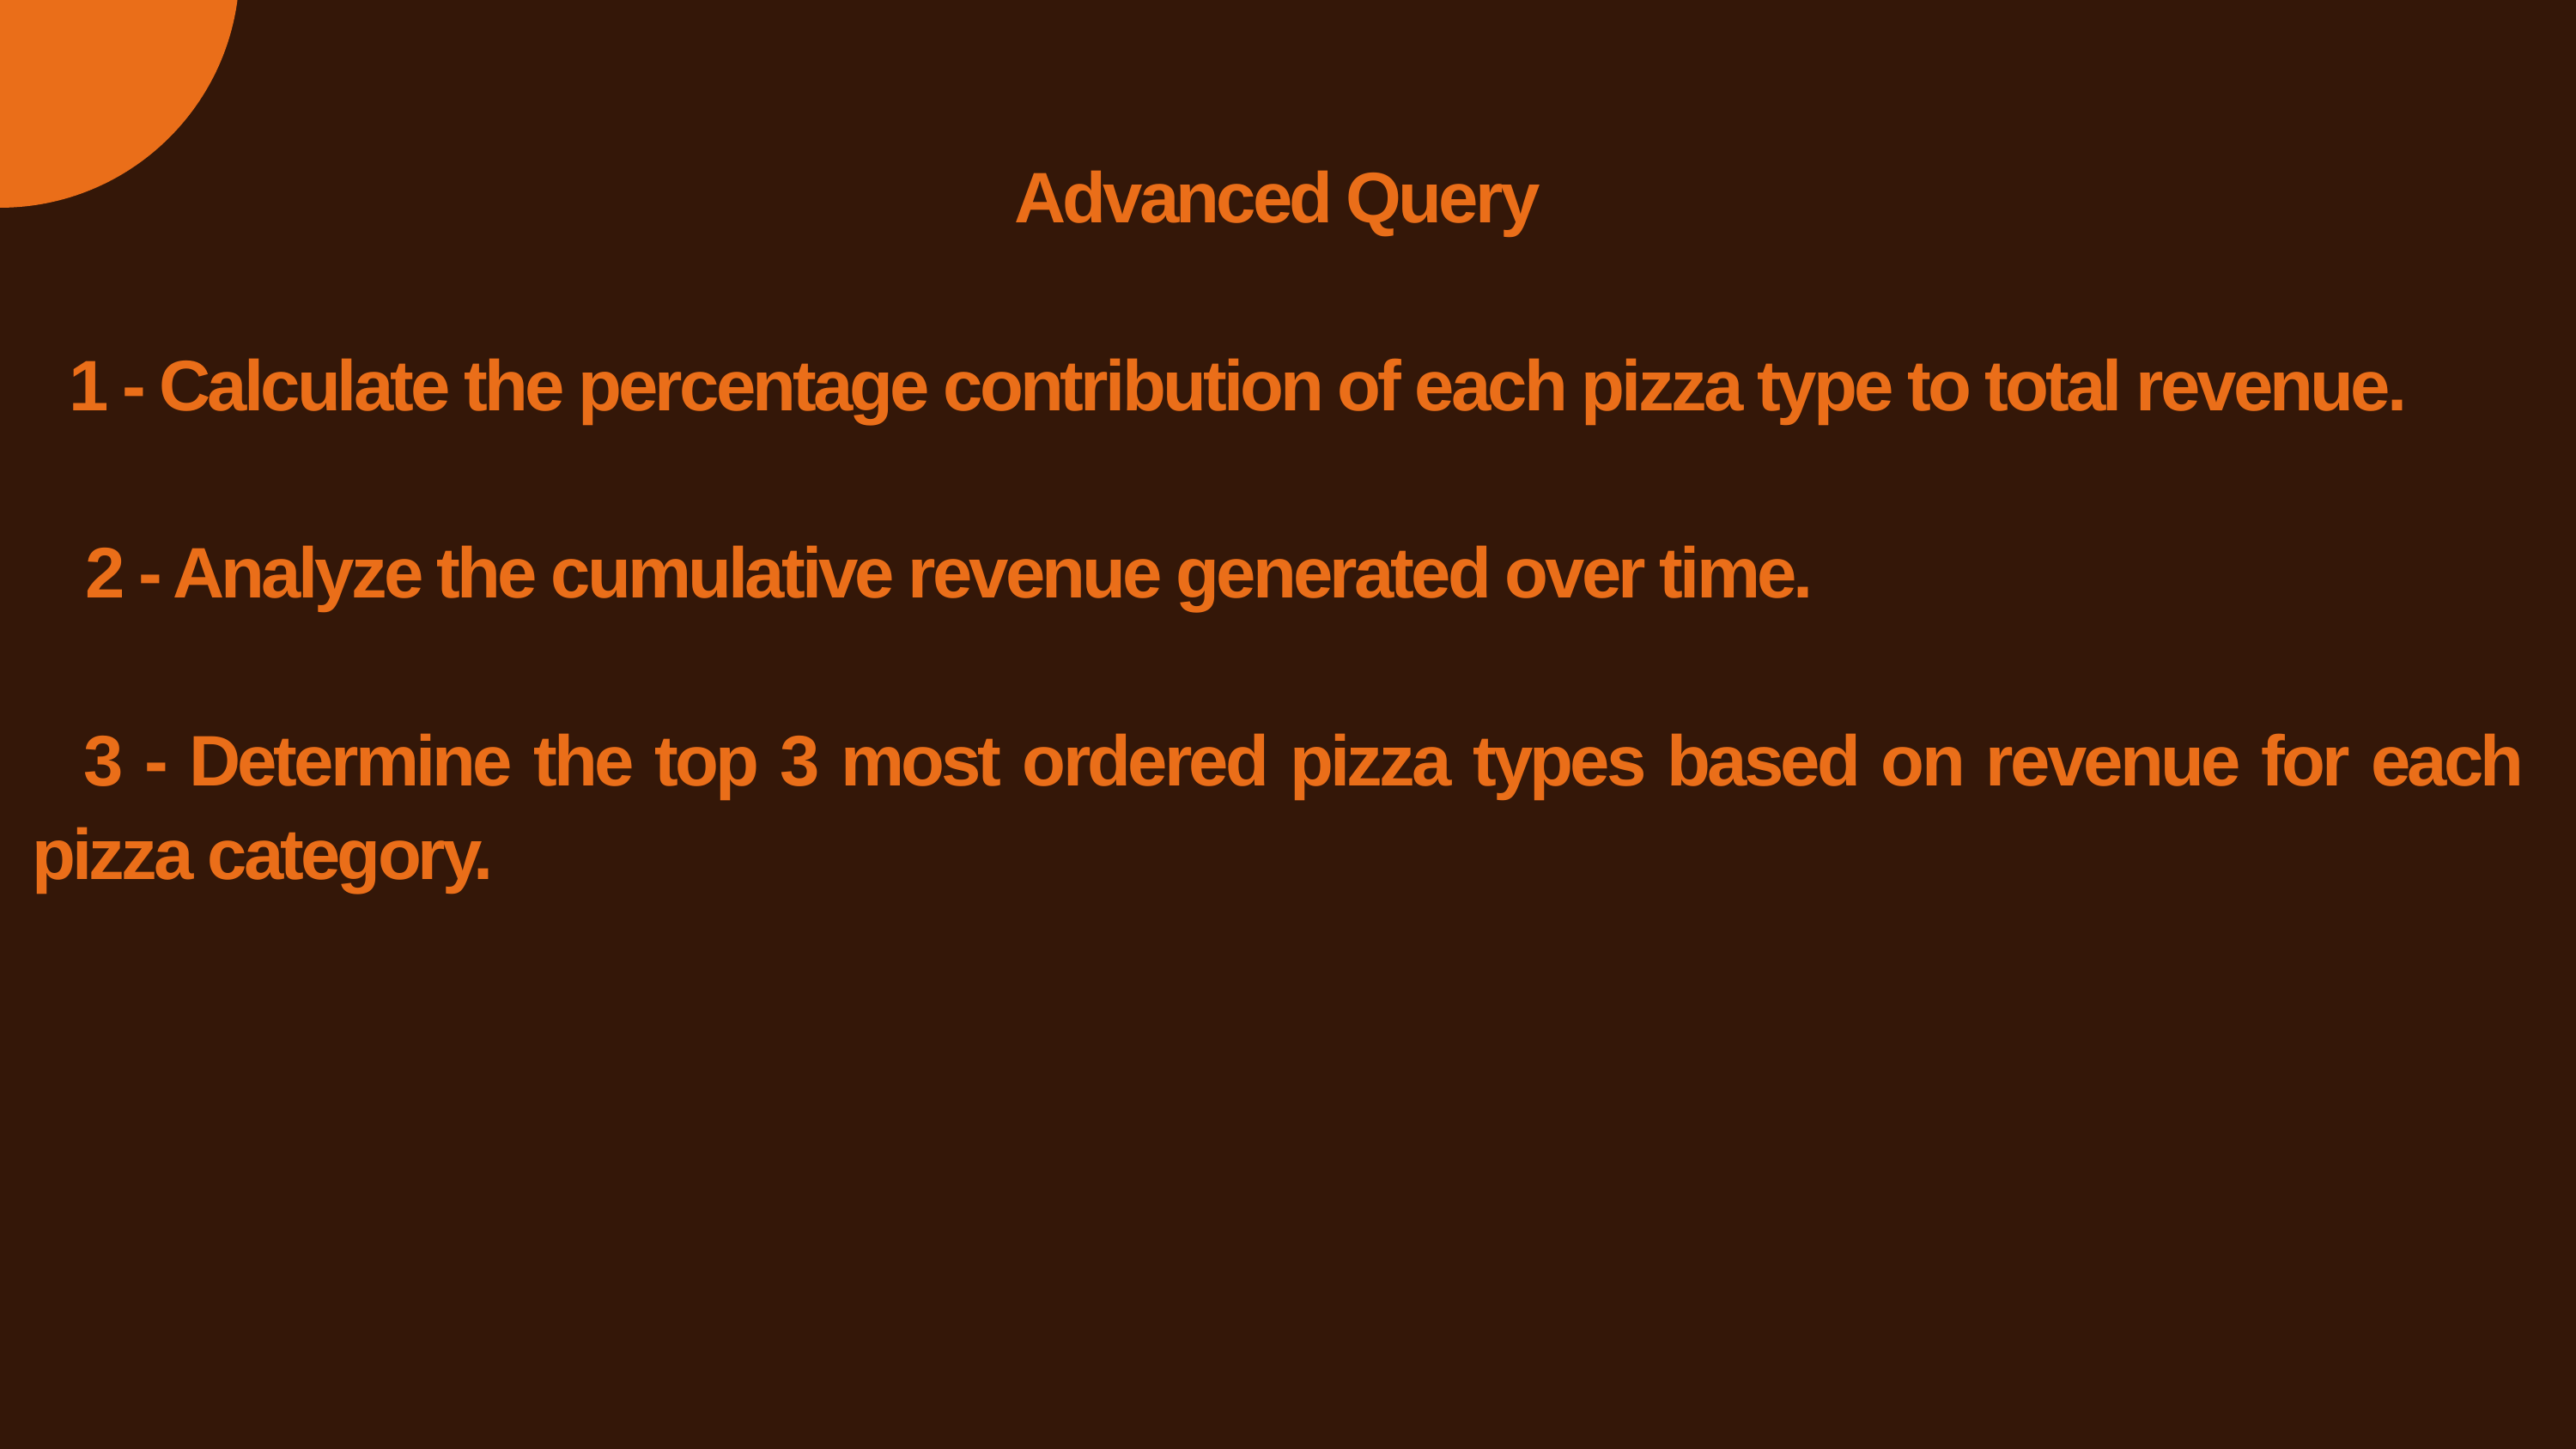

Advanced Query

  1 - Calculate the percentage contribution of each pizza type to total revenue.

   2 - Analyze the cumulative revenue generated over time.

  3 - Determine the top 3 most ordered pizza types based on revenue for each pizza category.